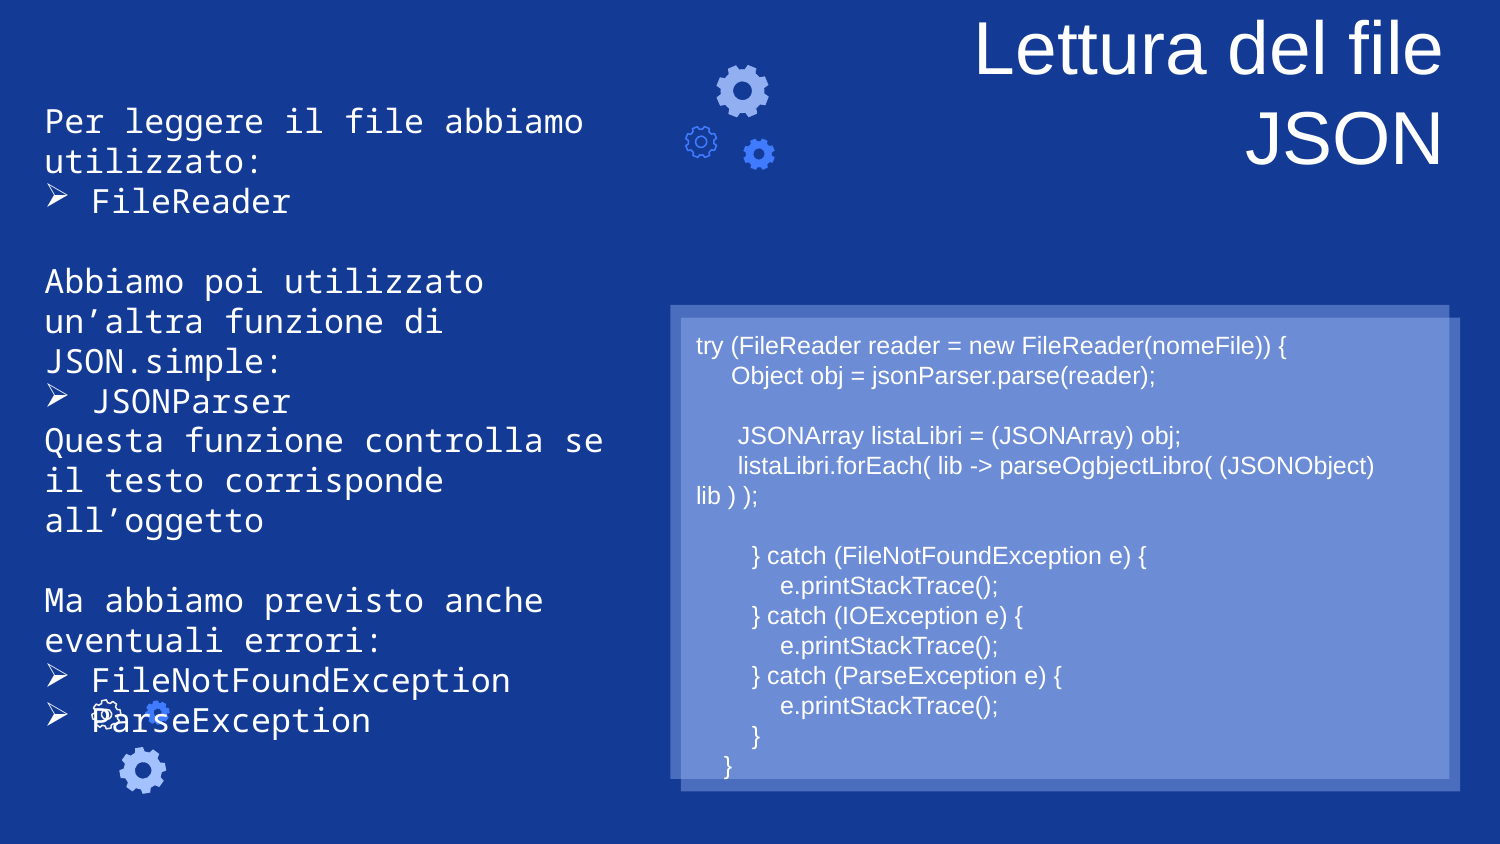

# Lettura del file JSON
Per leggere il file abbiamo utilizzato:
FileReader

Abbiamo poi utilizzato un’altra funzione di JSON.simple:
JSONParser
Questa funzione controlla se il testo corrisponde all’oggetto

Ma abbiamo previsto anche eventuali errori:
FileNotFoundException
ParseException

try (FileReader reader = new FileReader(nomeFile)) {
     Object obj = jsonParser.parse(reader);

      JSONArray listaLibri = (JSONArray) obj;
      listaLibri.forEach( lib -> parseOgbjectLibro( (JSONObject) lib ) );

        } catch (FileNotFoundException e) {
            e.printStackTrace();
        } catch (IOException e) {
            e.printStackTrace();
        } catch (ParseException e) {
            e.printStackTrace();
        }
    }